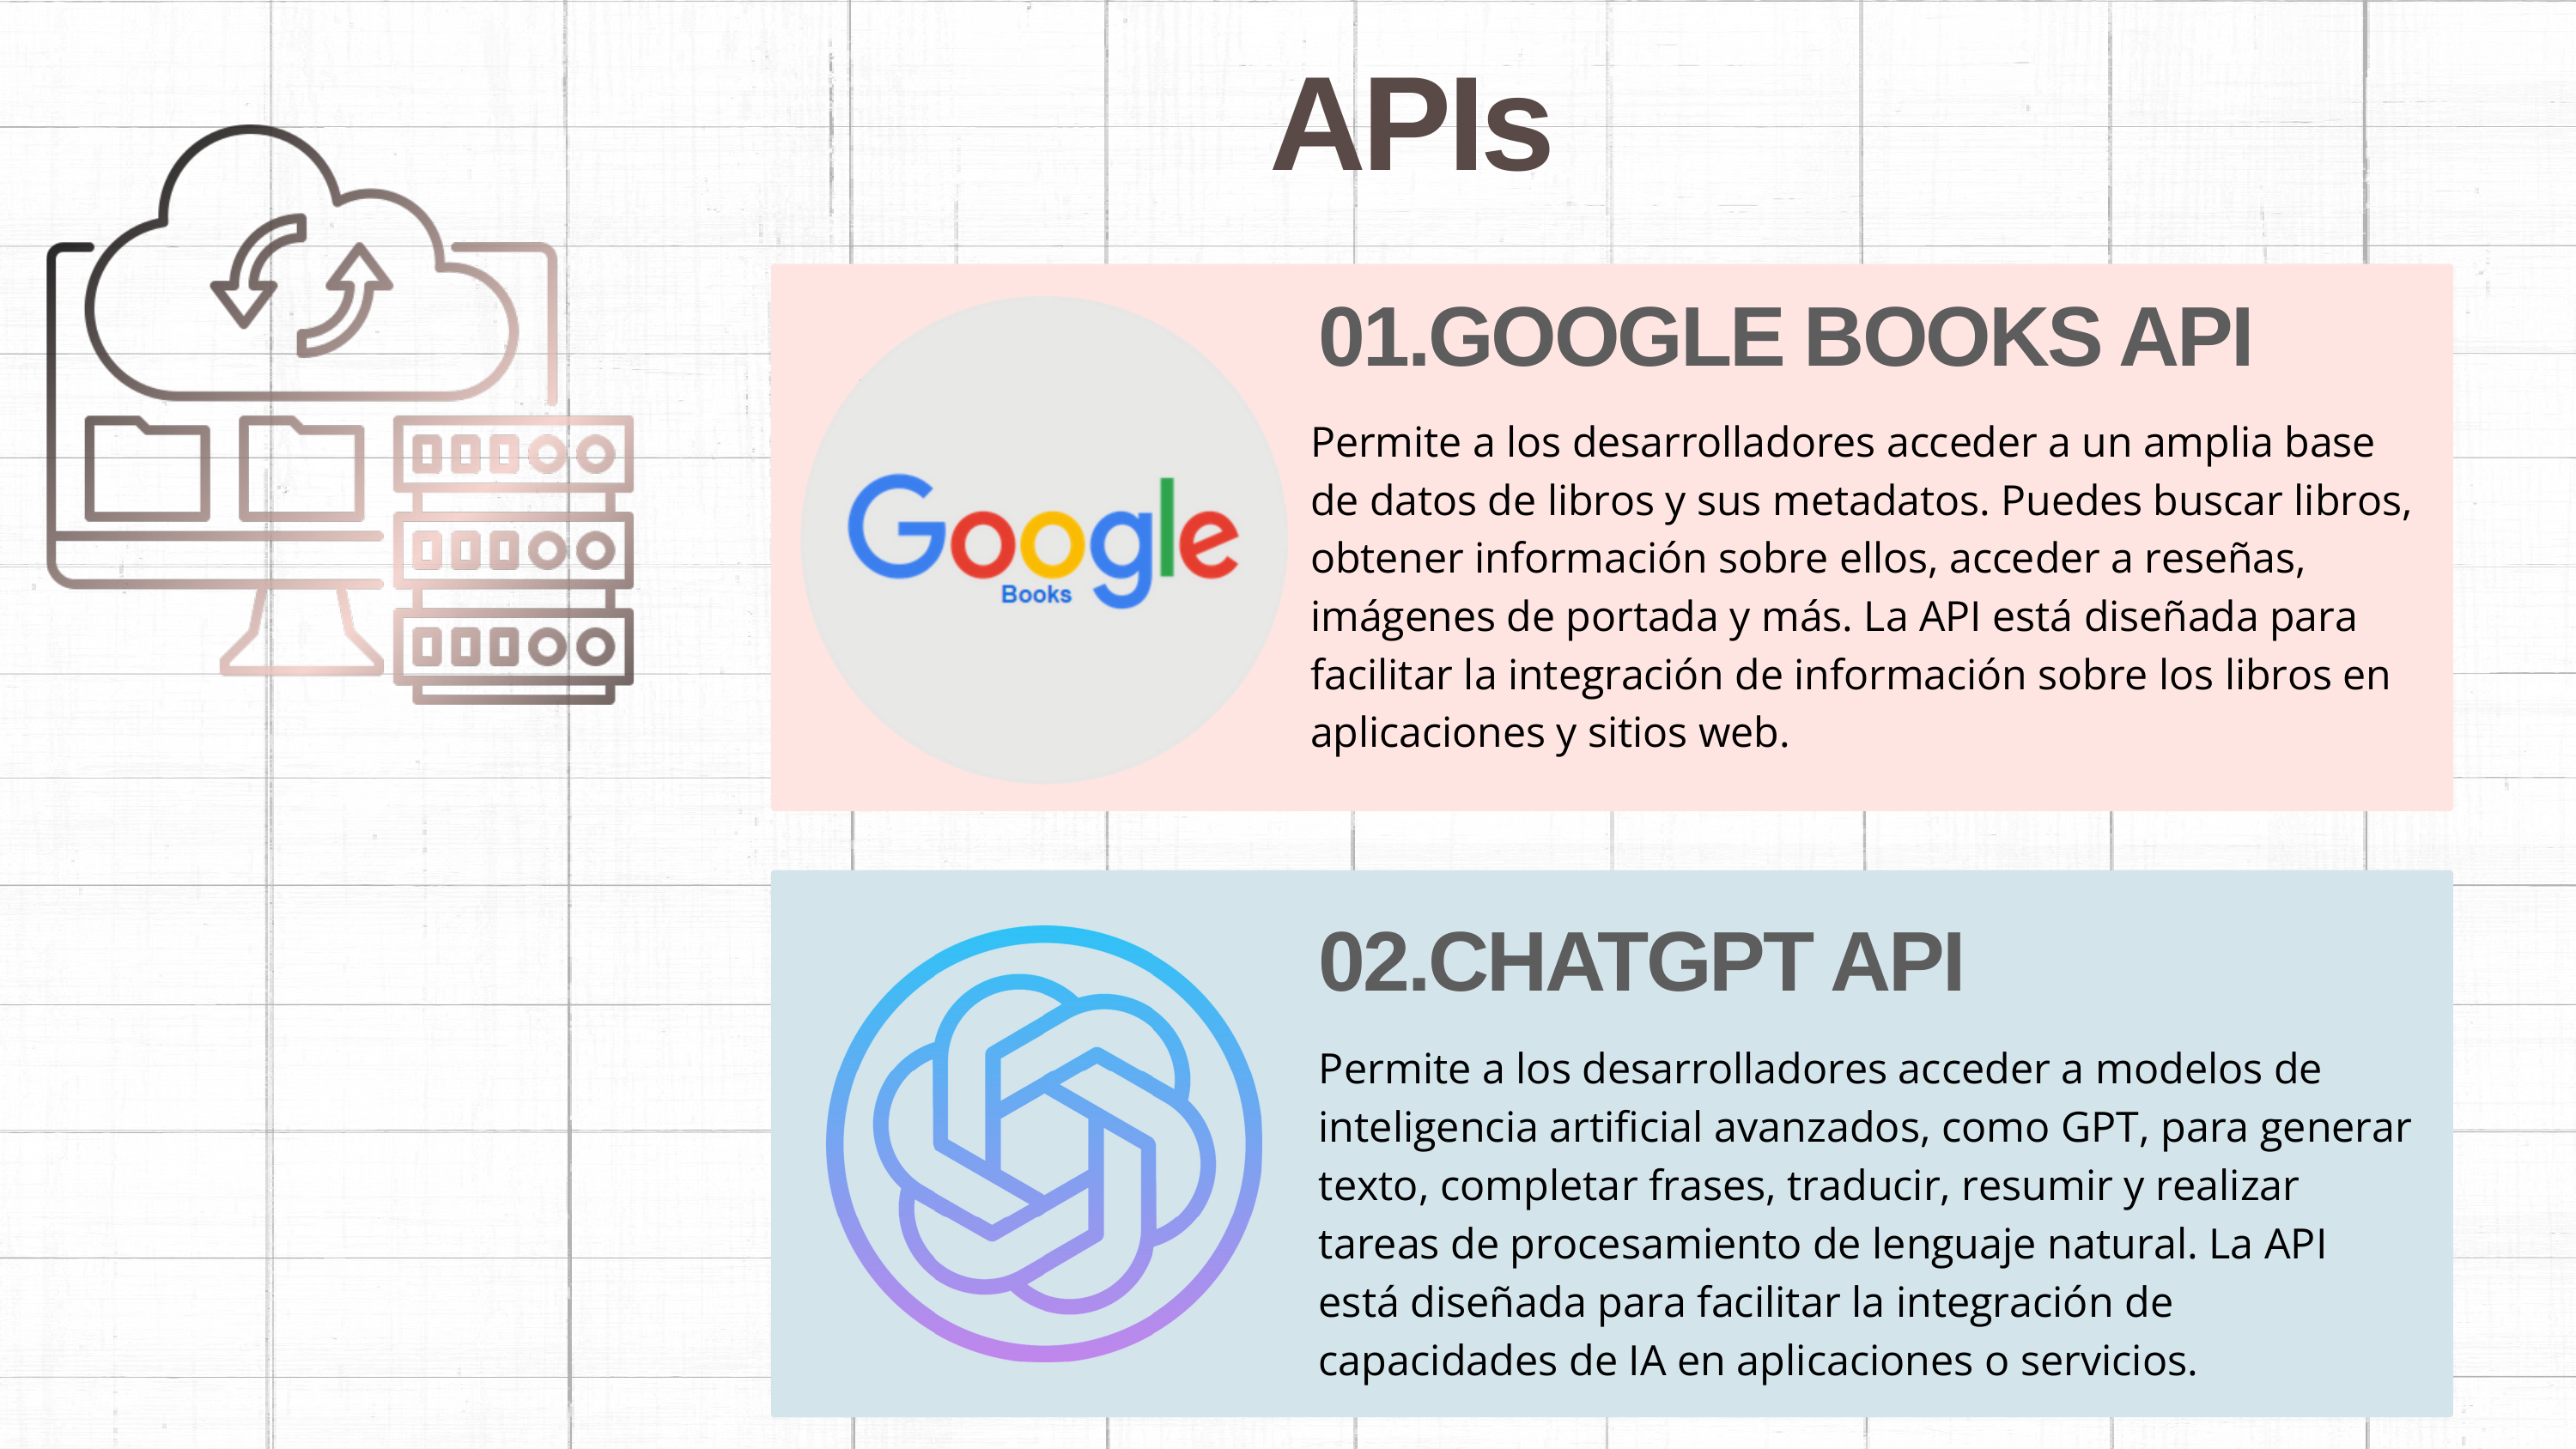

APIs

01.GOOGLE BOOKS API
Permite a los desarrolladores acceder a un amplia base de datos de libros y sus metadatos. Puedes buscar libros, obtener información sobre ellos, acceder a reseñas, imágenes de portada y más. La API está diseñada para facilitar la integración de información sobre los libros en aplicaciones y sitios web.

02.CHATGPT API

Permite a los desarrolladores acceder a modelos de inteligencia artificial avanzados, como GPT, para generar texto, completar frases, traducir, resumir y realizar tareas de procesamiento de lenguaje natural. La API está diseñada para facilitar la integración de capacidades de IA en aplicaciones o servicios.